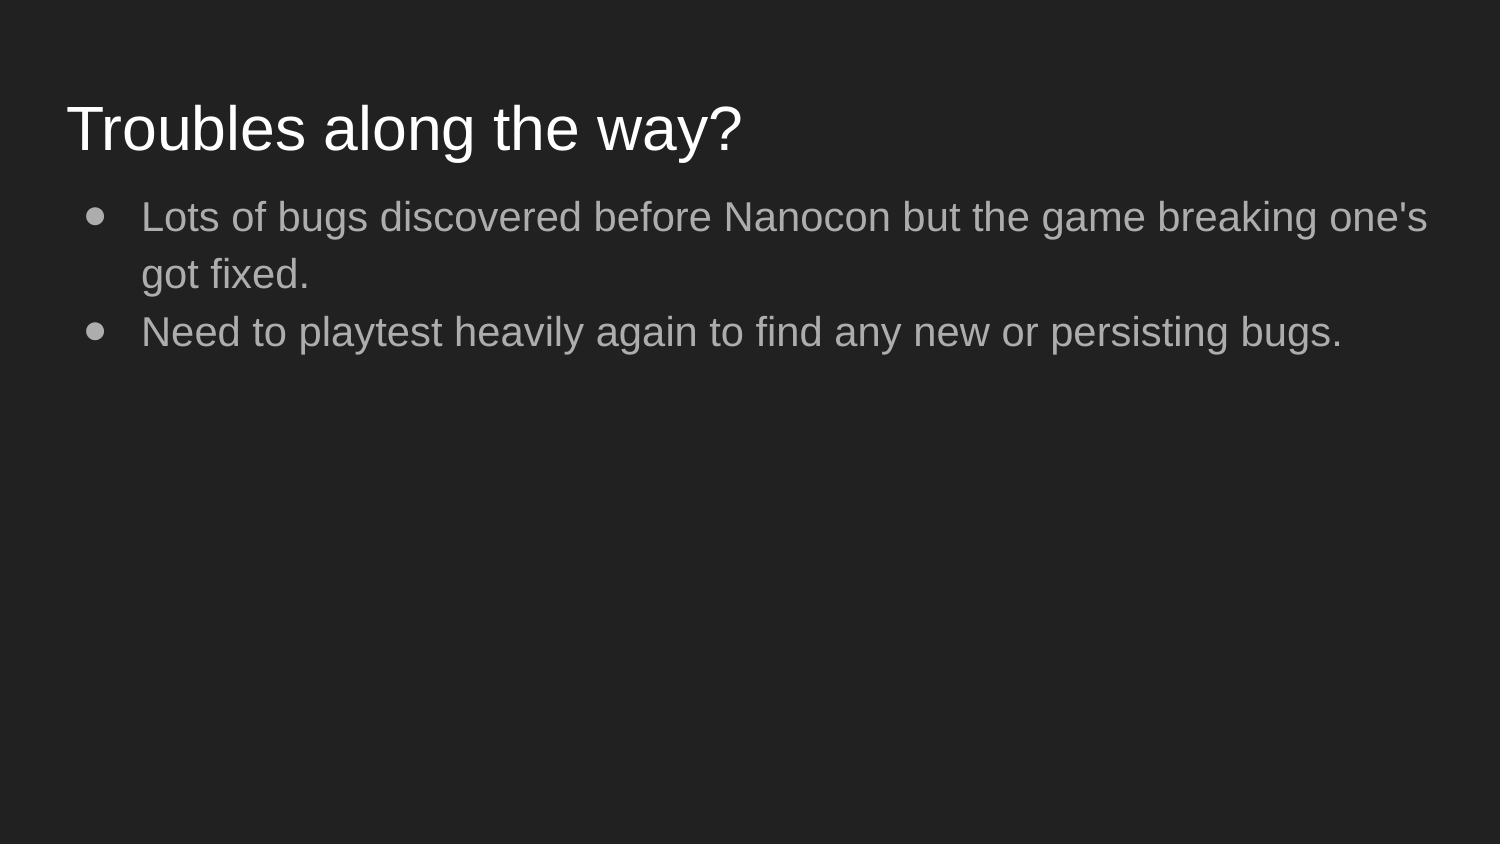

# Troubles along the way?
Lots of bugs discovered before Nanocon but the game breaking one's got fixed.
Need to playtest heavily again to find any new or persisting bugs.